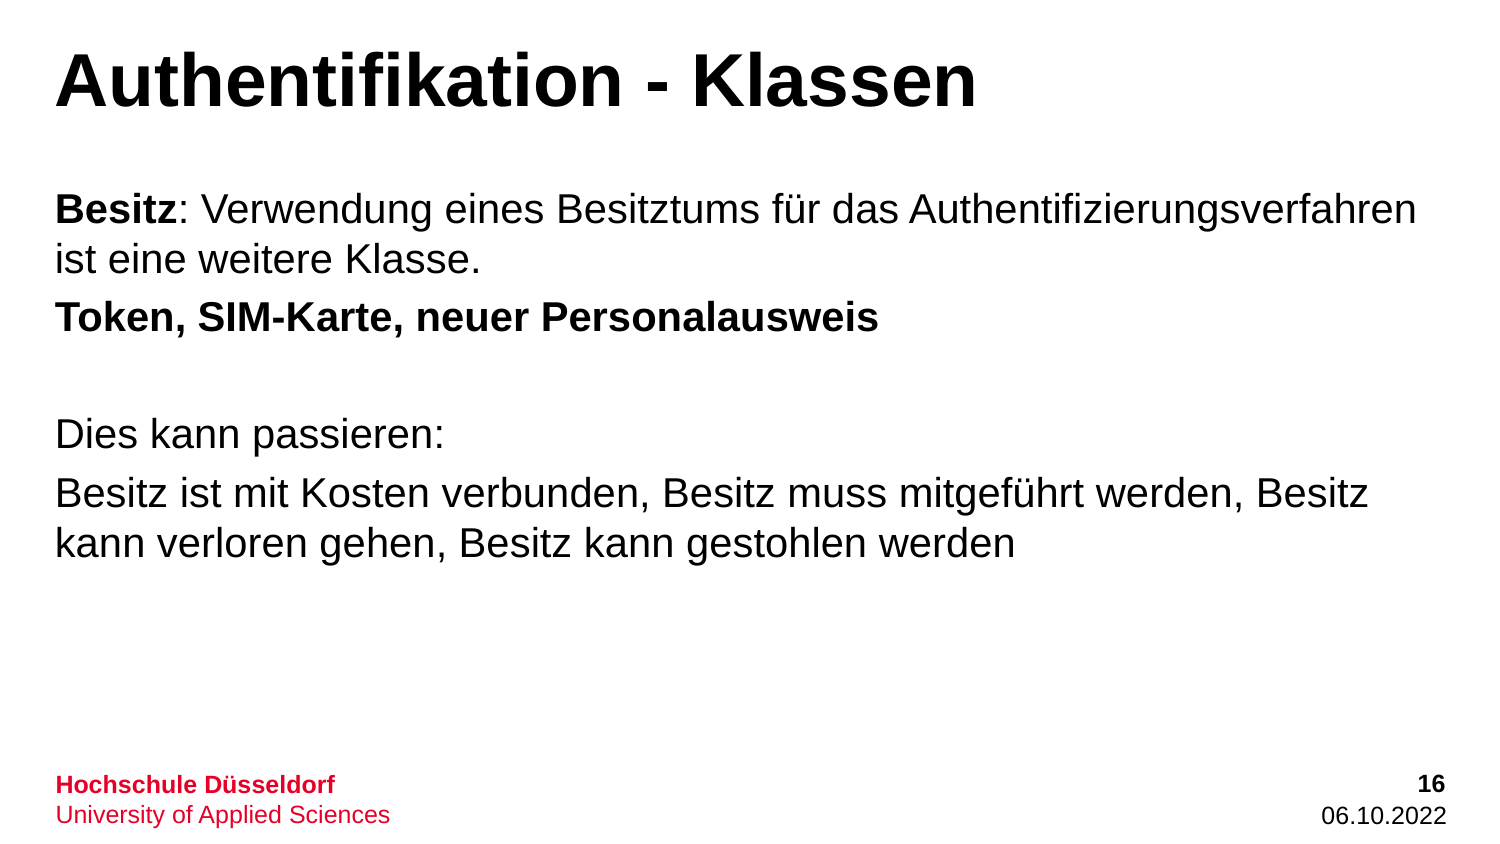

# Authentifikation - Klassen
Besitz: Verwendung eines Besitztums für das Authentifizierungsverfahren ist eine weitere Klasse.
Token, SIM-Karte, neuer Personalausweis

Dies kann passieren:
Besitz ist mit Kosten verbunden, Besitz muss mitgeführt werden, Besitz kann verloren gehen, Besitz kann gestohlen werden
16

06.10.2022